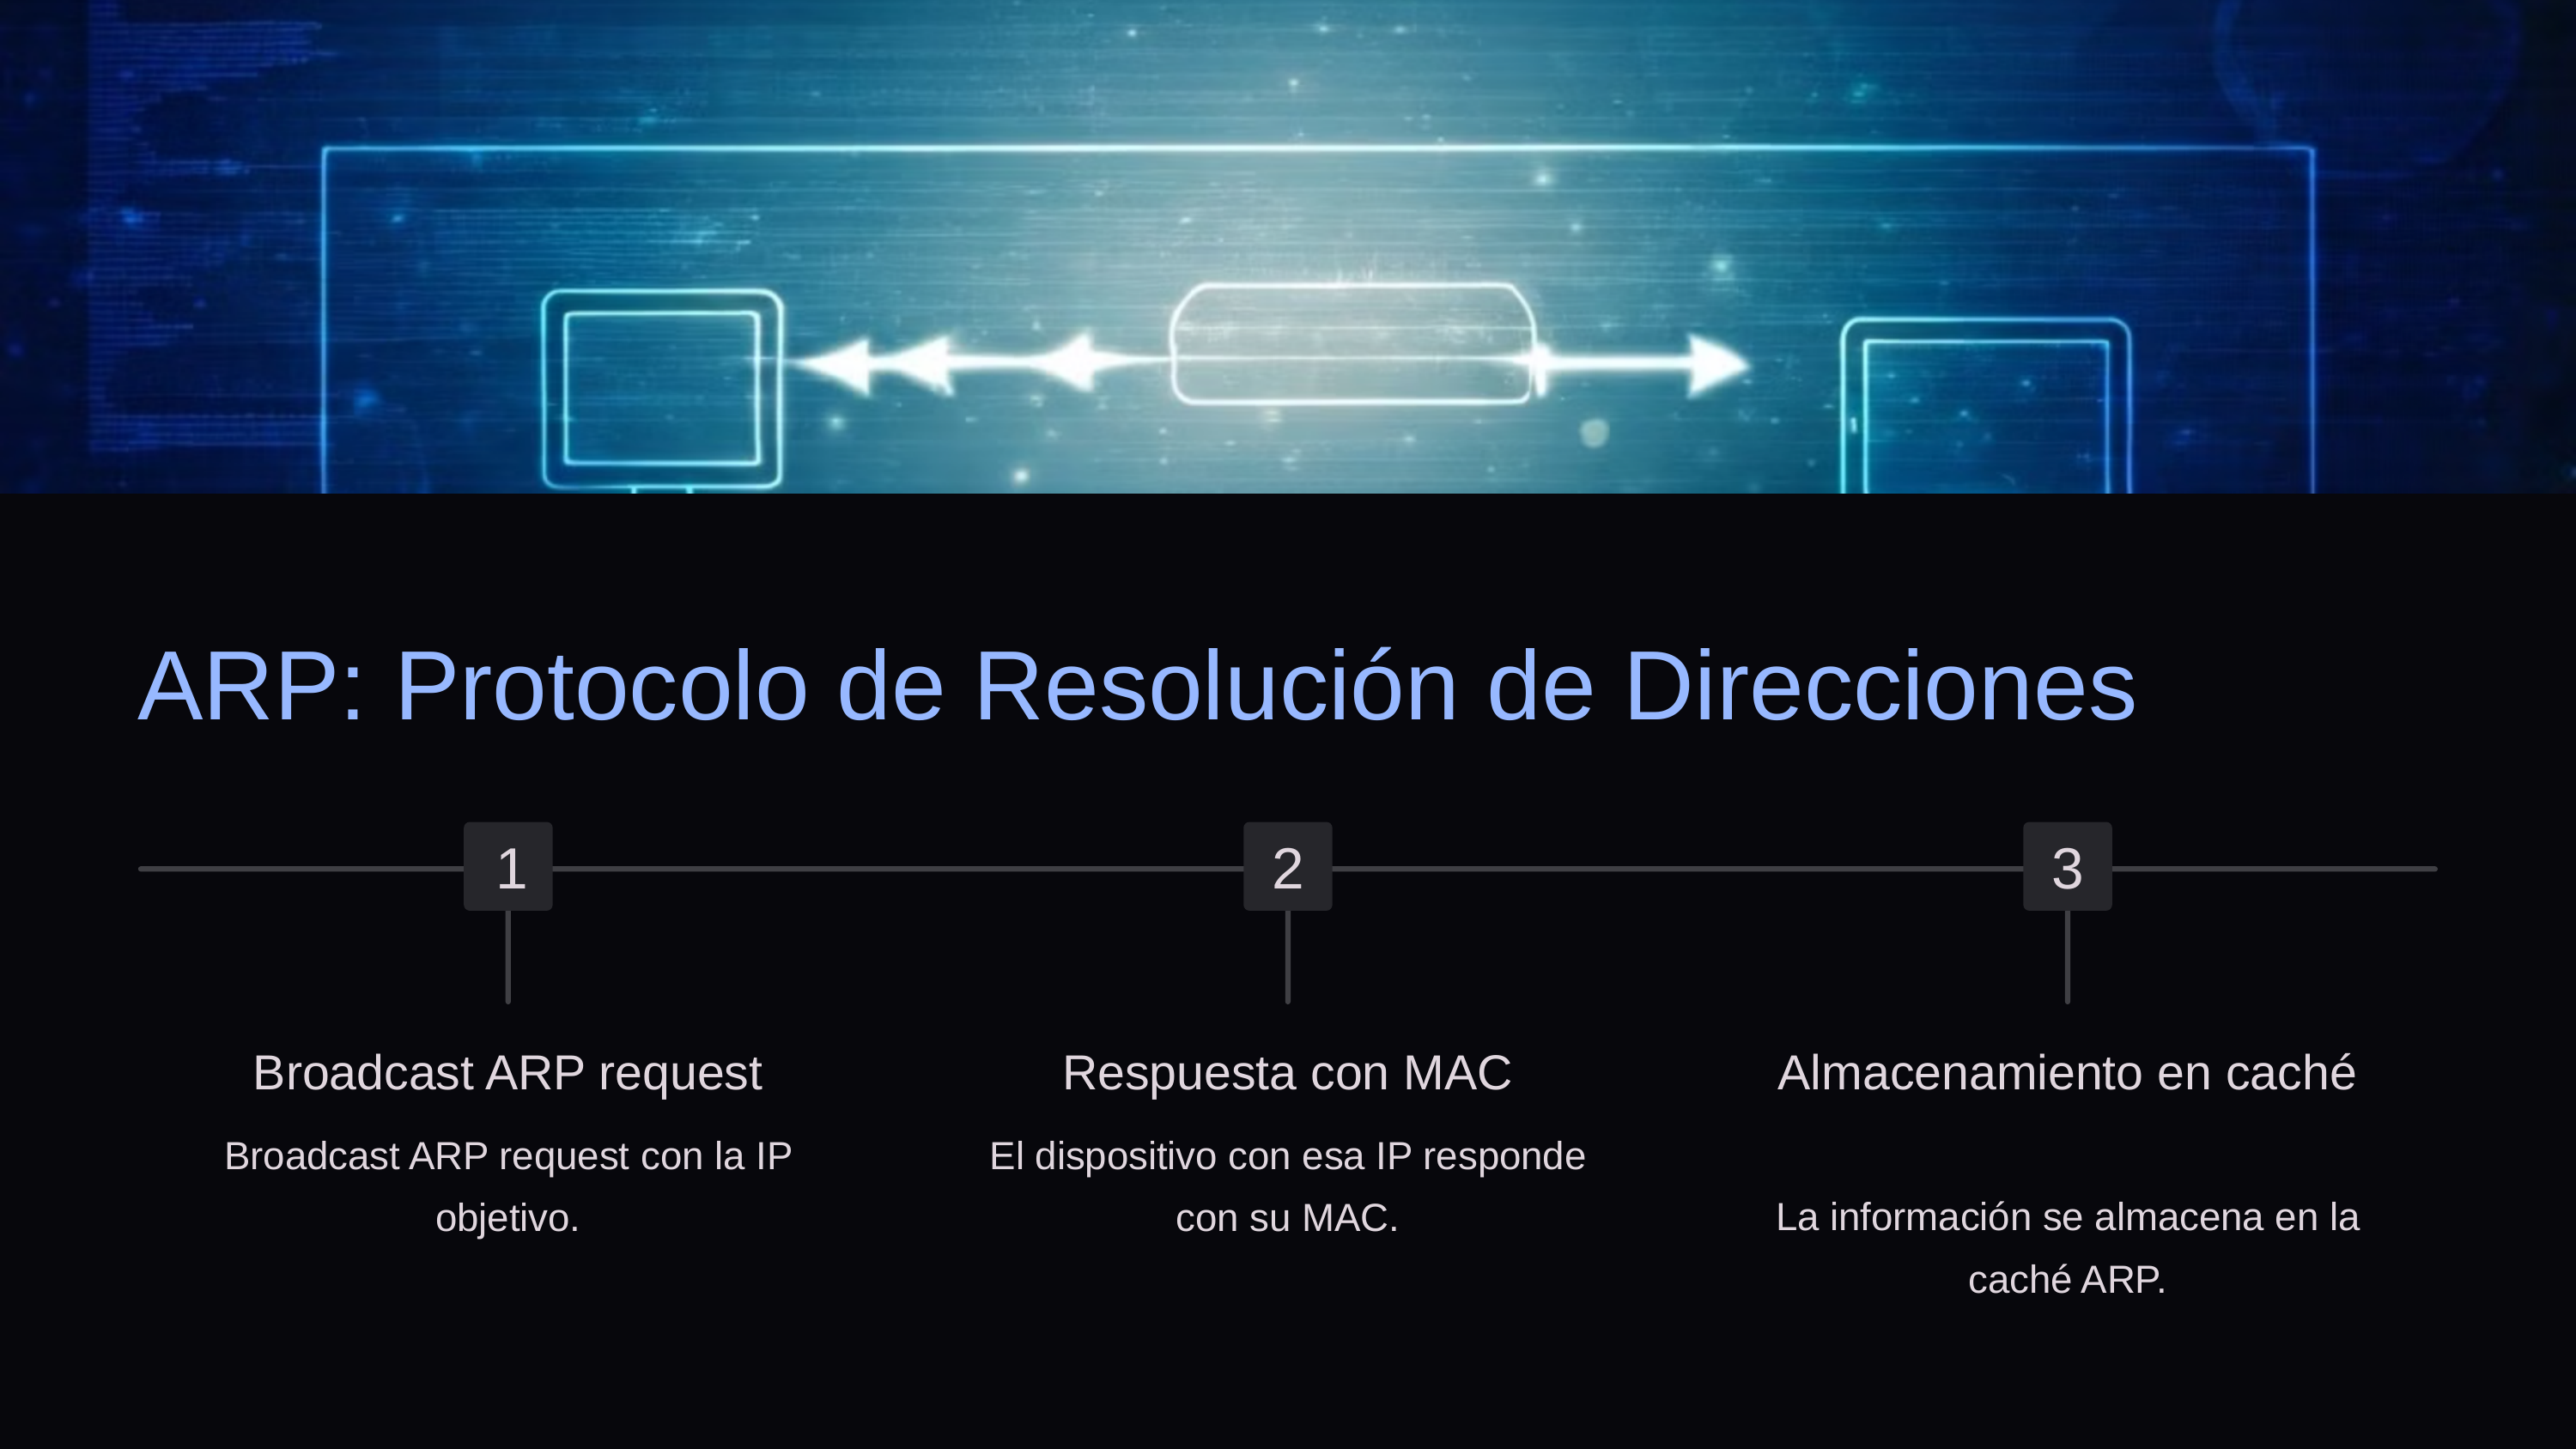

ARP: Protocolo de Resolución de Direcciones

1
2
3

Broadcast ARP request
Respuesta con MAC
Almacenamiento en caché
Broadcast ARP request con la IP objetivo.
El dispositivo con esa IP responde con su MAC.
La información se almacena en la caché ARP.